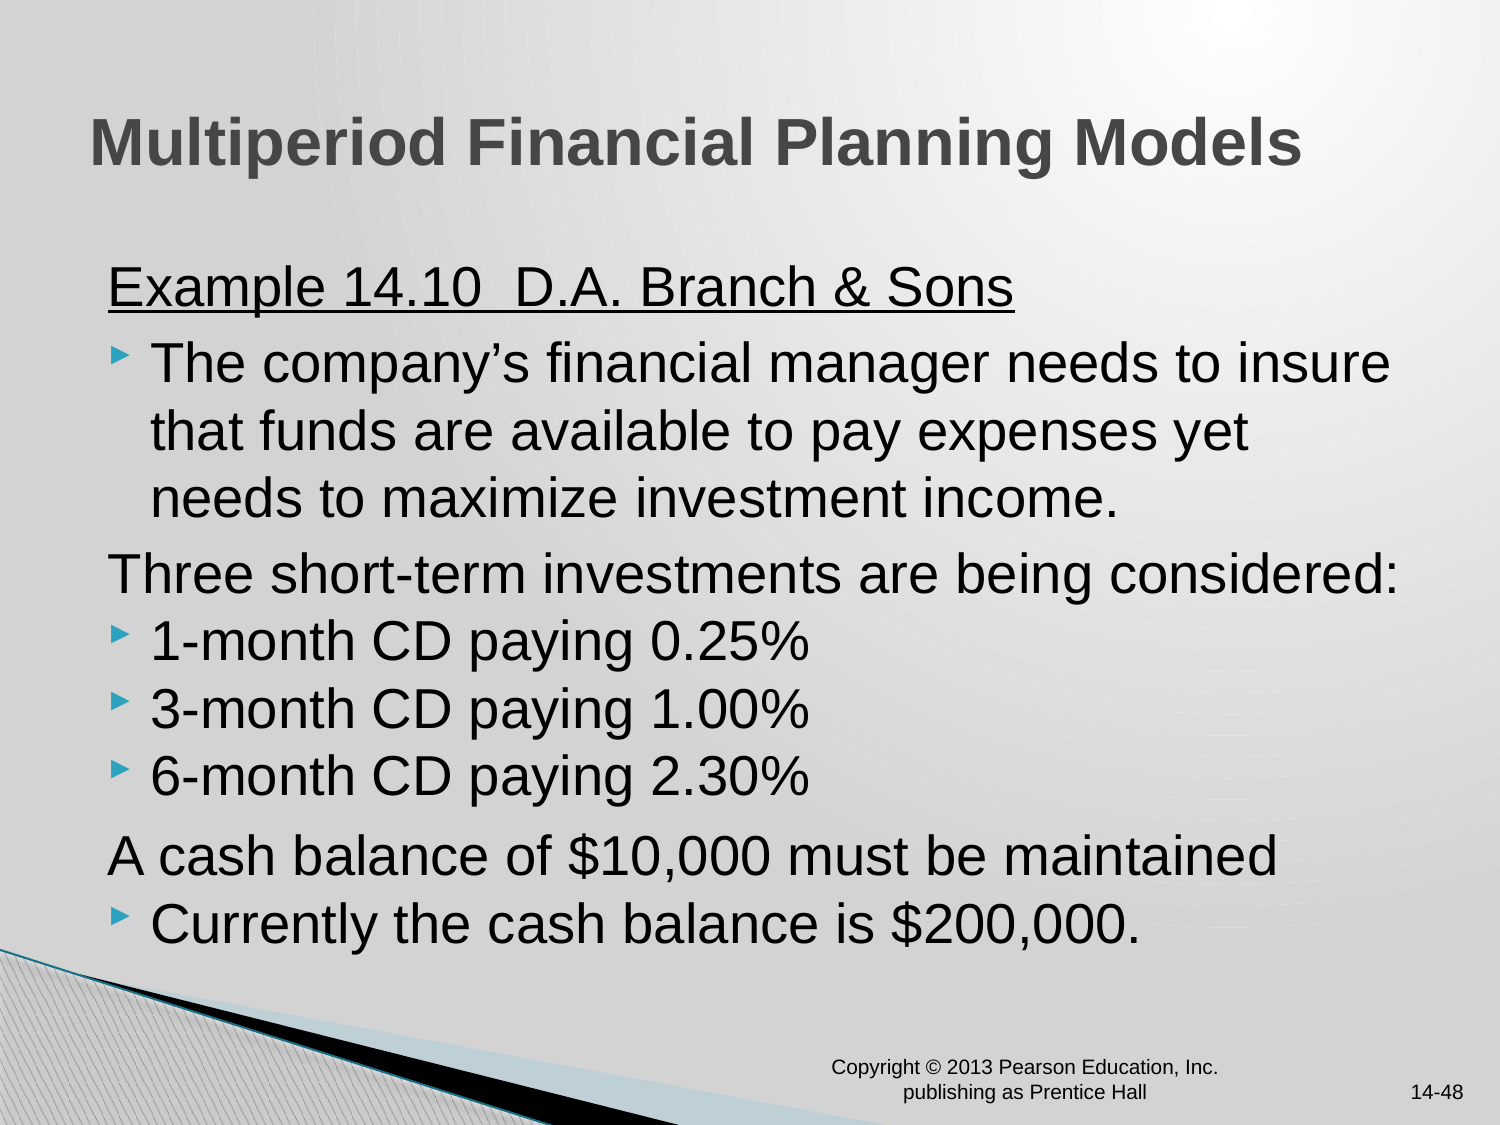

# Multiperiod Financial Planning Models
Example 14.10  D.A. Branch & Sons
The company’s financial manager needs to insure that funds are available to pay expenses yet needs to maximize investment income.
Three short-term investments are being considered:
1-month CD paying 0.25%
3-month CD paying 1.00%
6-month CD paying 2.30%
A cash balance of $10,000 must be maintained
Currently the cash balance is $200,000.
Copyright © 2013 Pearson Education, Inc. publishing as Prentice Hall
14-48